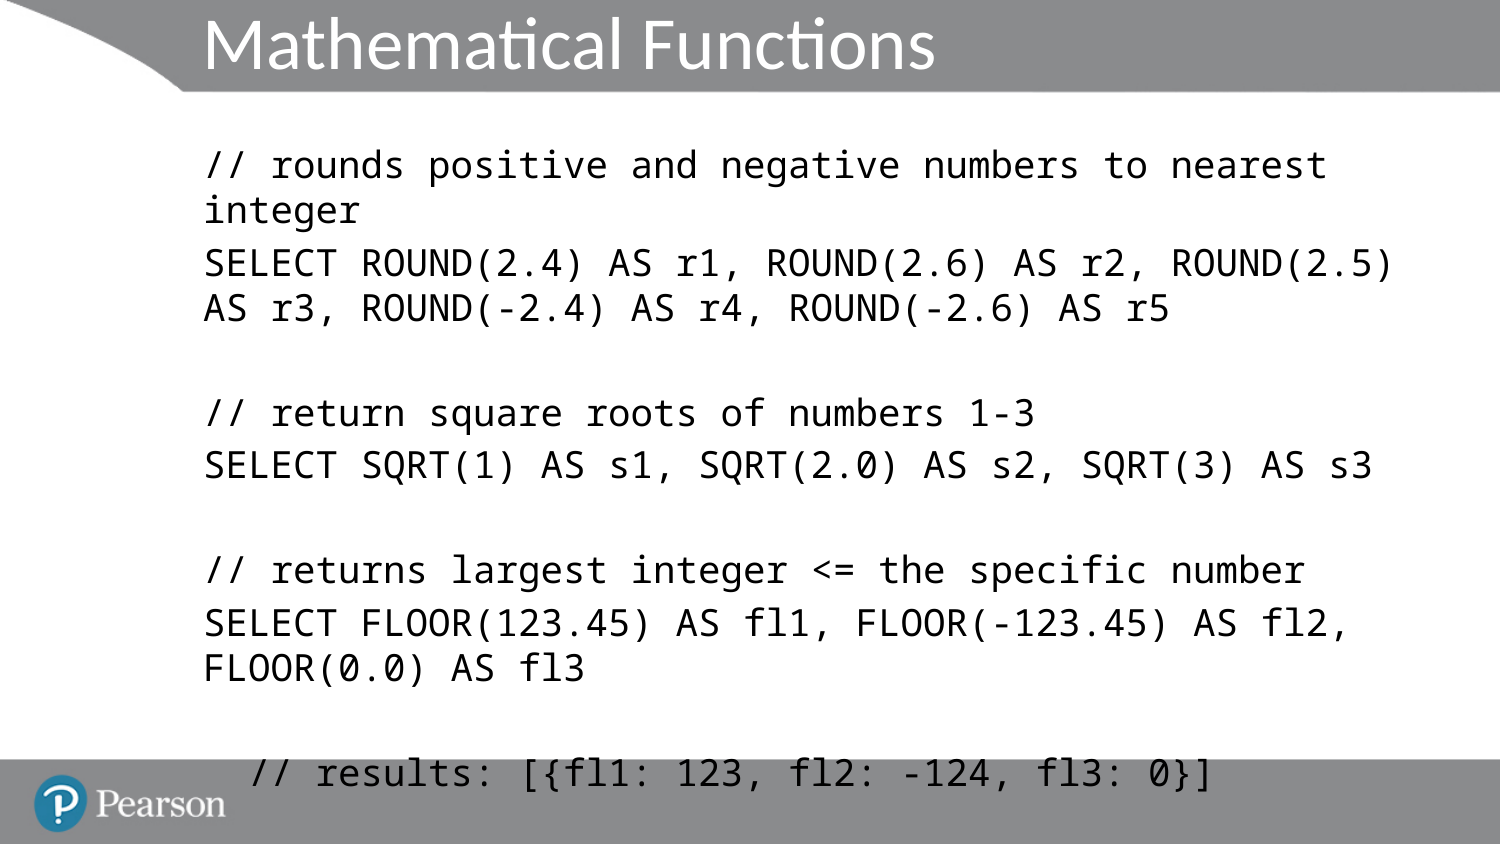

# Mathematical Functions
// rounds positive and negative numbers to nearest integer
SELECT ROUND(2.4) AS r1, ROUND(2.6) AS r2, ROUND(2.5) AS r3, ROUND(-2.4) AS r4, ROUND(-2.6) AS r5

// return square roots of numbers 1-3
SELECT SQRT(1) AS s1, SQRT(2.0) AS s2, SQRT(3) AS s3

// returns largest integer <= the specific number
SELECT FLOOR(123.45) AS fl1, FLOOR(-123.45) AS fl2, FLOOR(0.0) AS fl3

  // results: [{fl1: 123, fl2: -124, fl3: 0}]